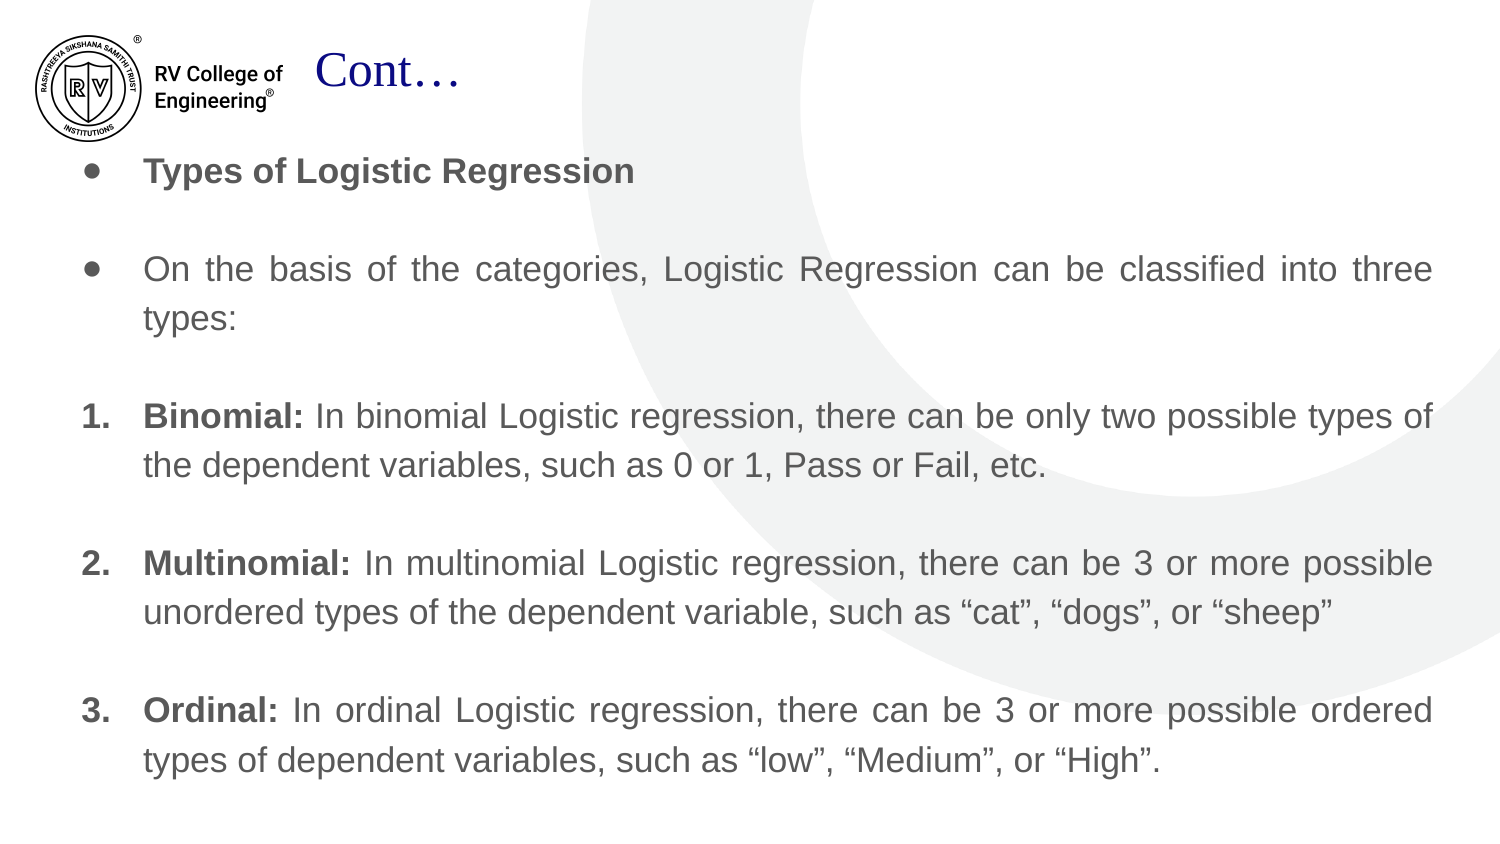

Cont…
Types of Logistic Regression

On the basis of the categories, Logistic Regression can be classified into three types:

Binomial: In binomial Logistic regression, there can be only two possible types of the dependent variables, such as 0 or 1, Pass or Fail, etc.

Multinomial: In multinomial Logistic regression, there can be 3 or more possible unordered types of the dependent variable, such as “cat”, “dogs”, or “sheep”

Ordinal: In ordinal Logistic regression, there can be 3 or more possible ordered types of dependent variables, such as “low”, “Medium”, or “High”.